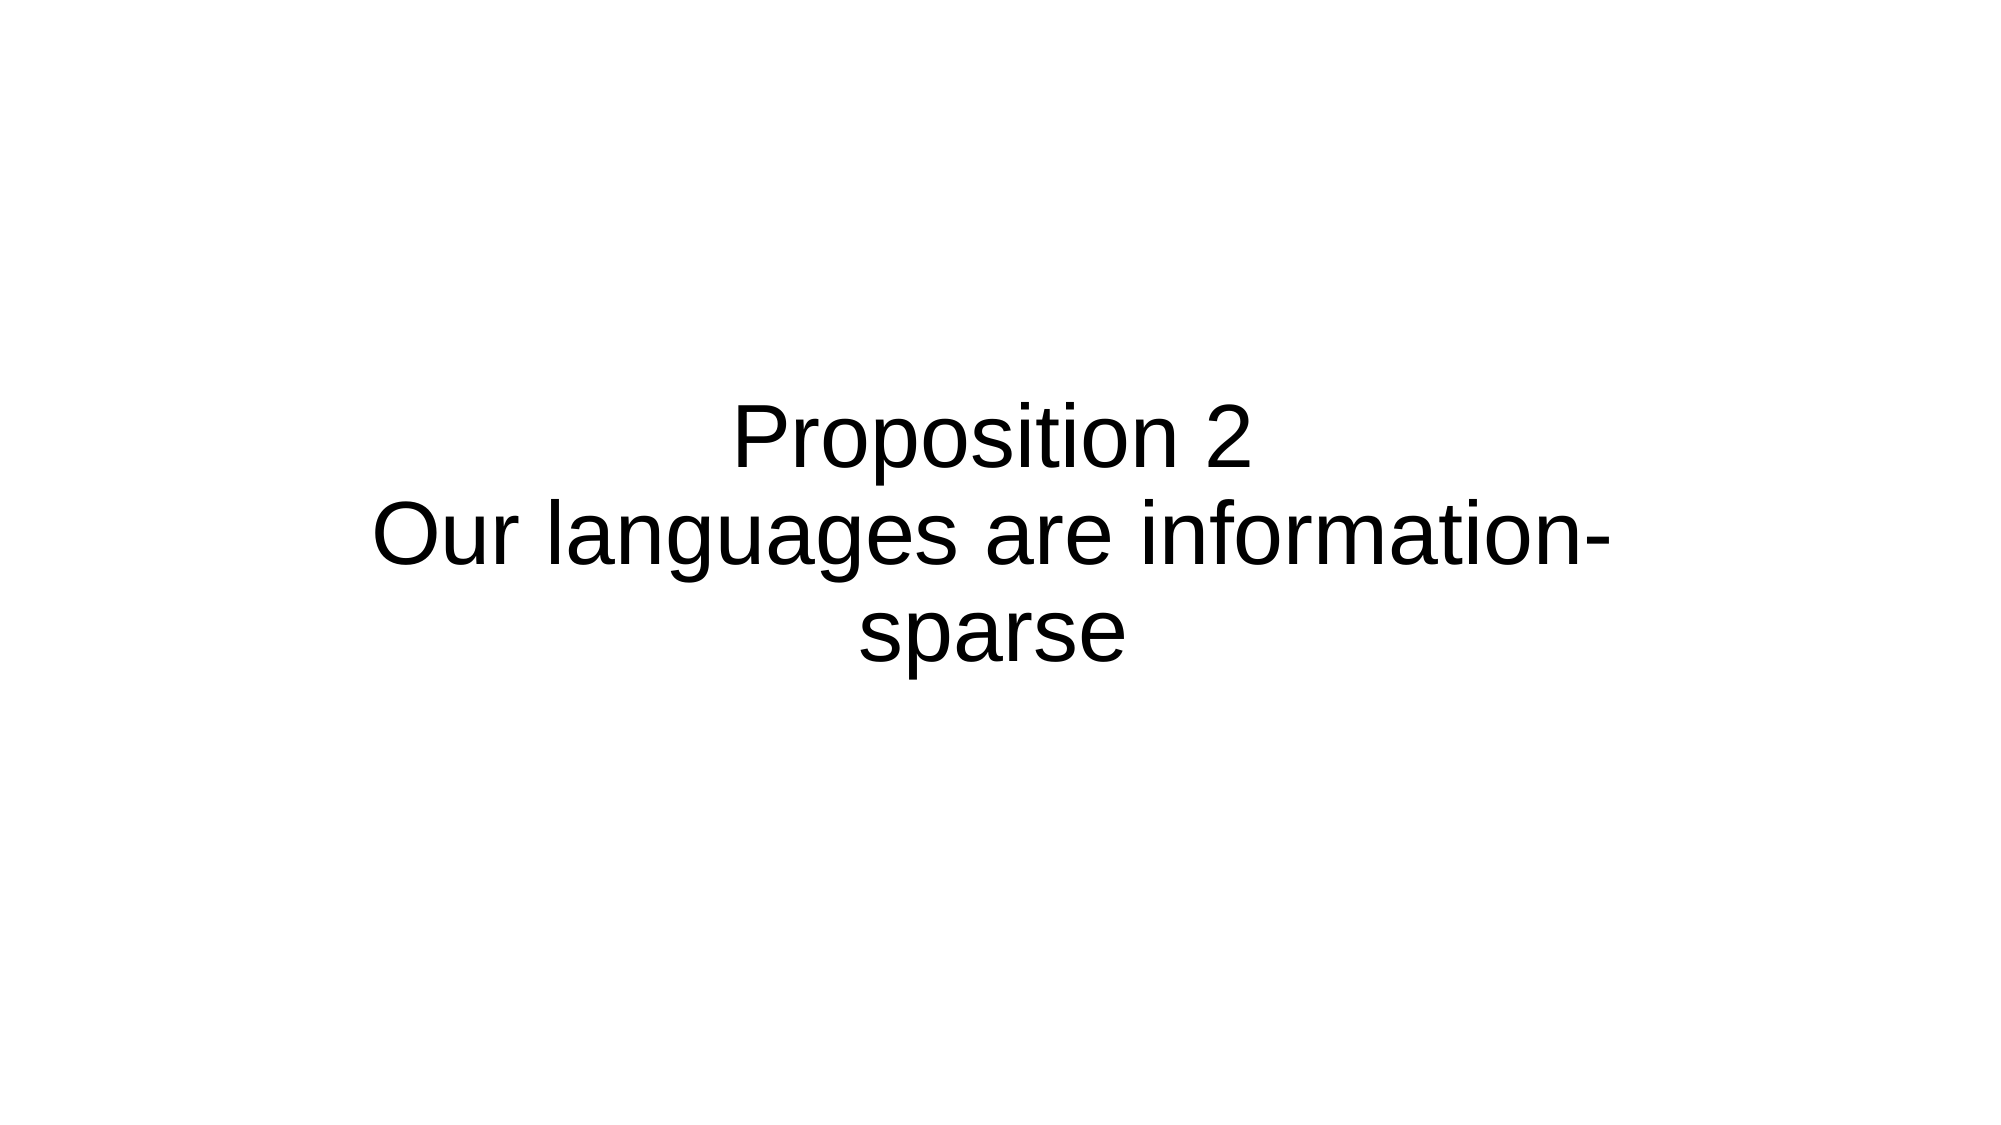

# Proposition 2 Our languages are information-sparse